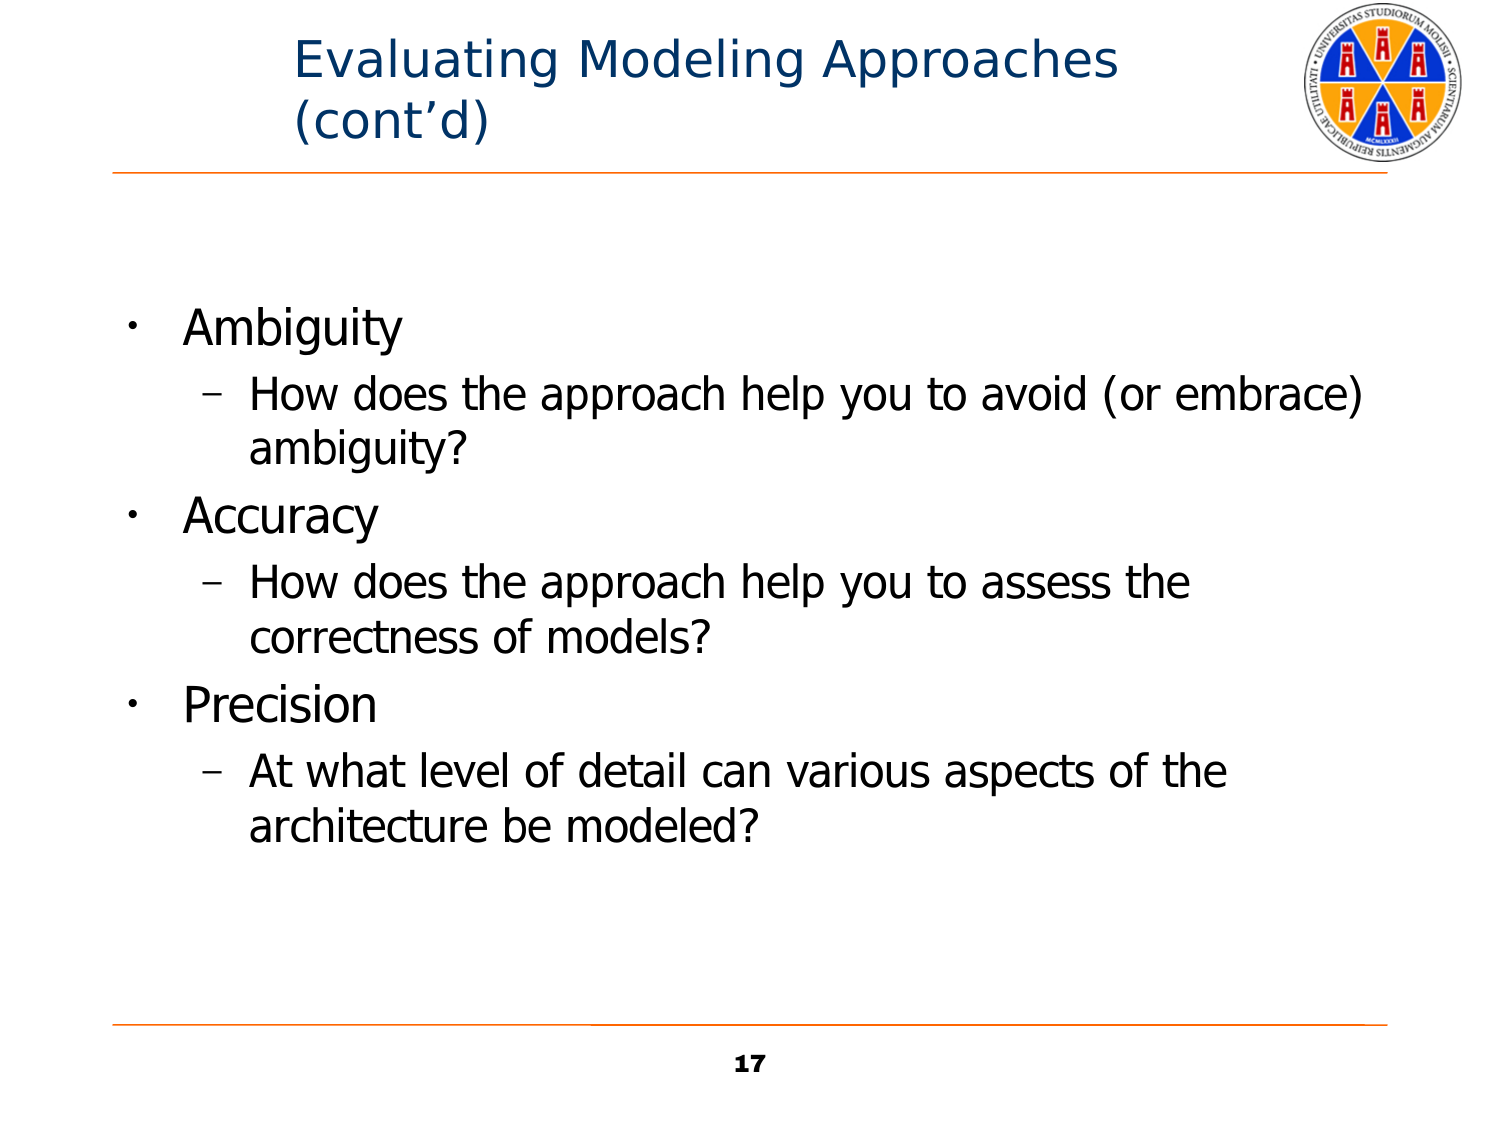

# Evaluating Modeling Approaches (cont’d)
Ambiguity
How does the approach help you to avoid (or embrace) ambiguity?
Accuracy
How does the approach help you to assess the correctness of models?
Precision
At what level of detail can various aspects of the architecture be modeled?
17